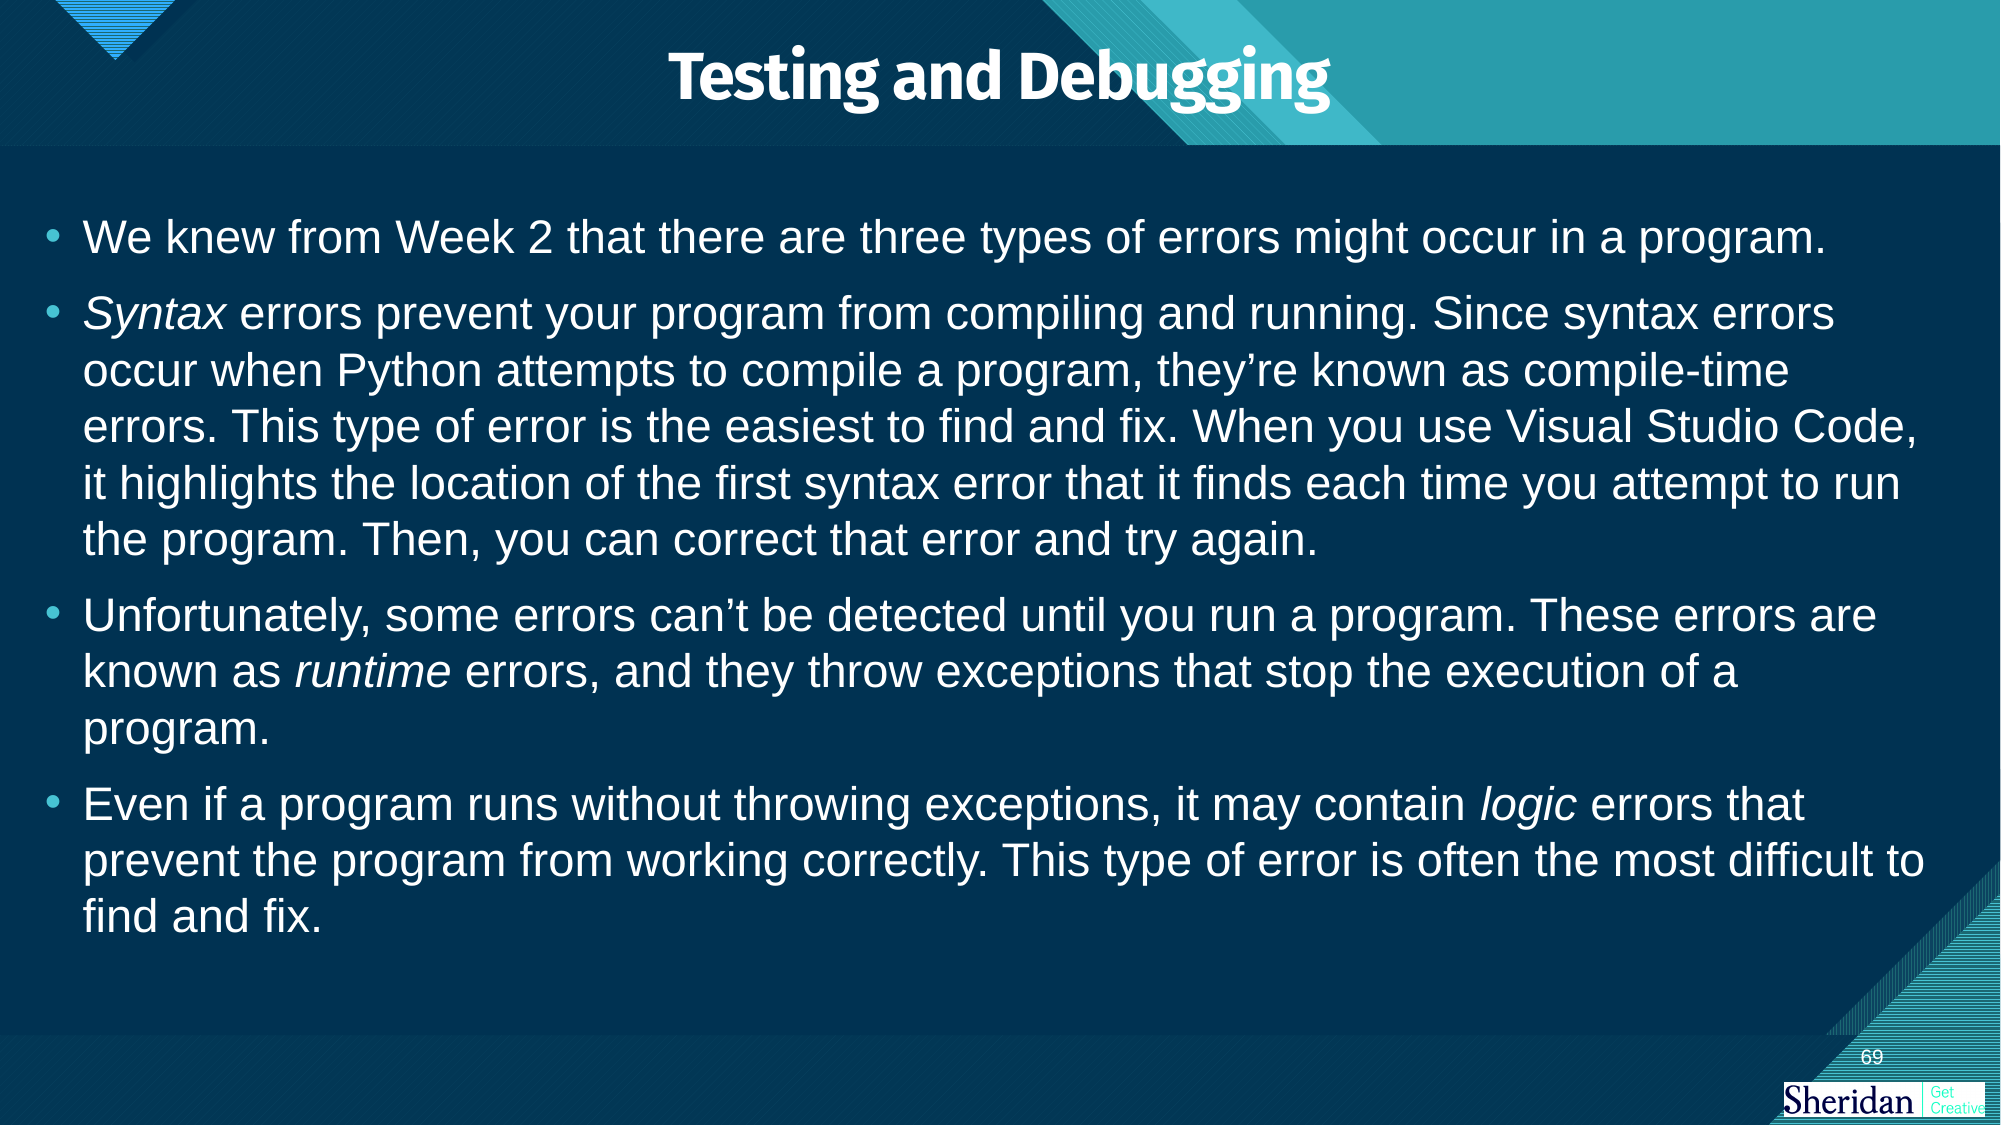

# Testing and Debugging
We knew from Week 2 that there are three types of errors might occur in a program.
Syntax errors prevent your program from compiling and running. Since syntax errors occur when Python attempts to compile a program, they’re known as compile-time errors. This type of error is the easiest to find and fix. When you use Visual Studio Code, it highlights the location of the first syntax error that it finds each time you attempt to run the program. Then, you can correct that error and try again.
Unfortunately, some errors can’t be detected until you run a program. These errors are known as runtime errors, and they throw exceptions that stop the execution of a program.
Even if a program runs without throwing exceptions, it may contain logic errors that prevent the program from working correctly. This type of error is often the most difficult to find and fix.

69